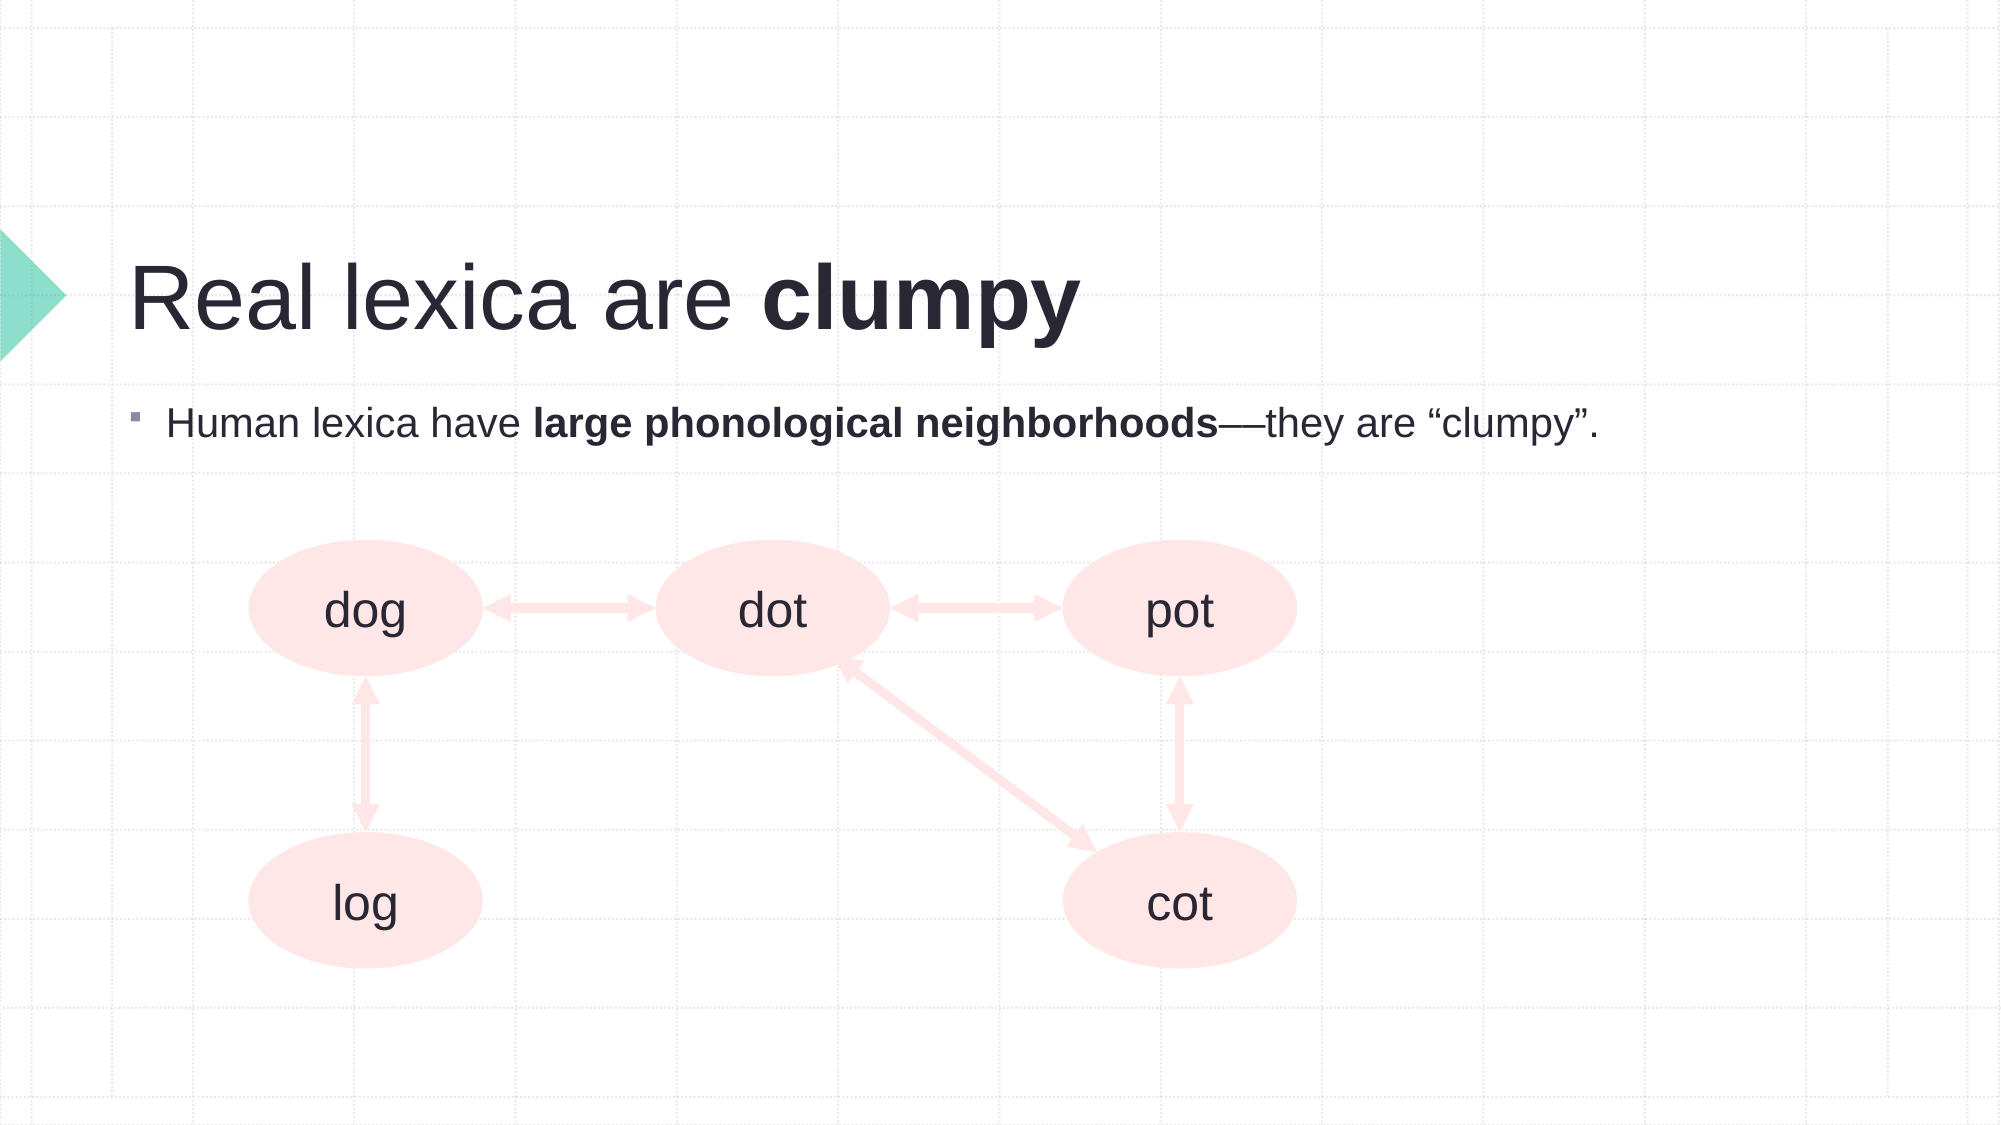

# Real lexica are clumpy
Human lexica have large phonological neighborhoods––they are “clumpy”.
dog
dot
pot
log
cot